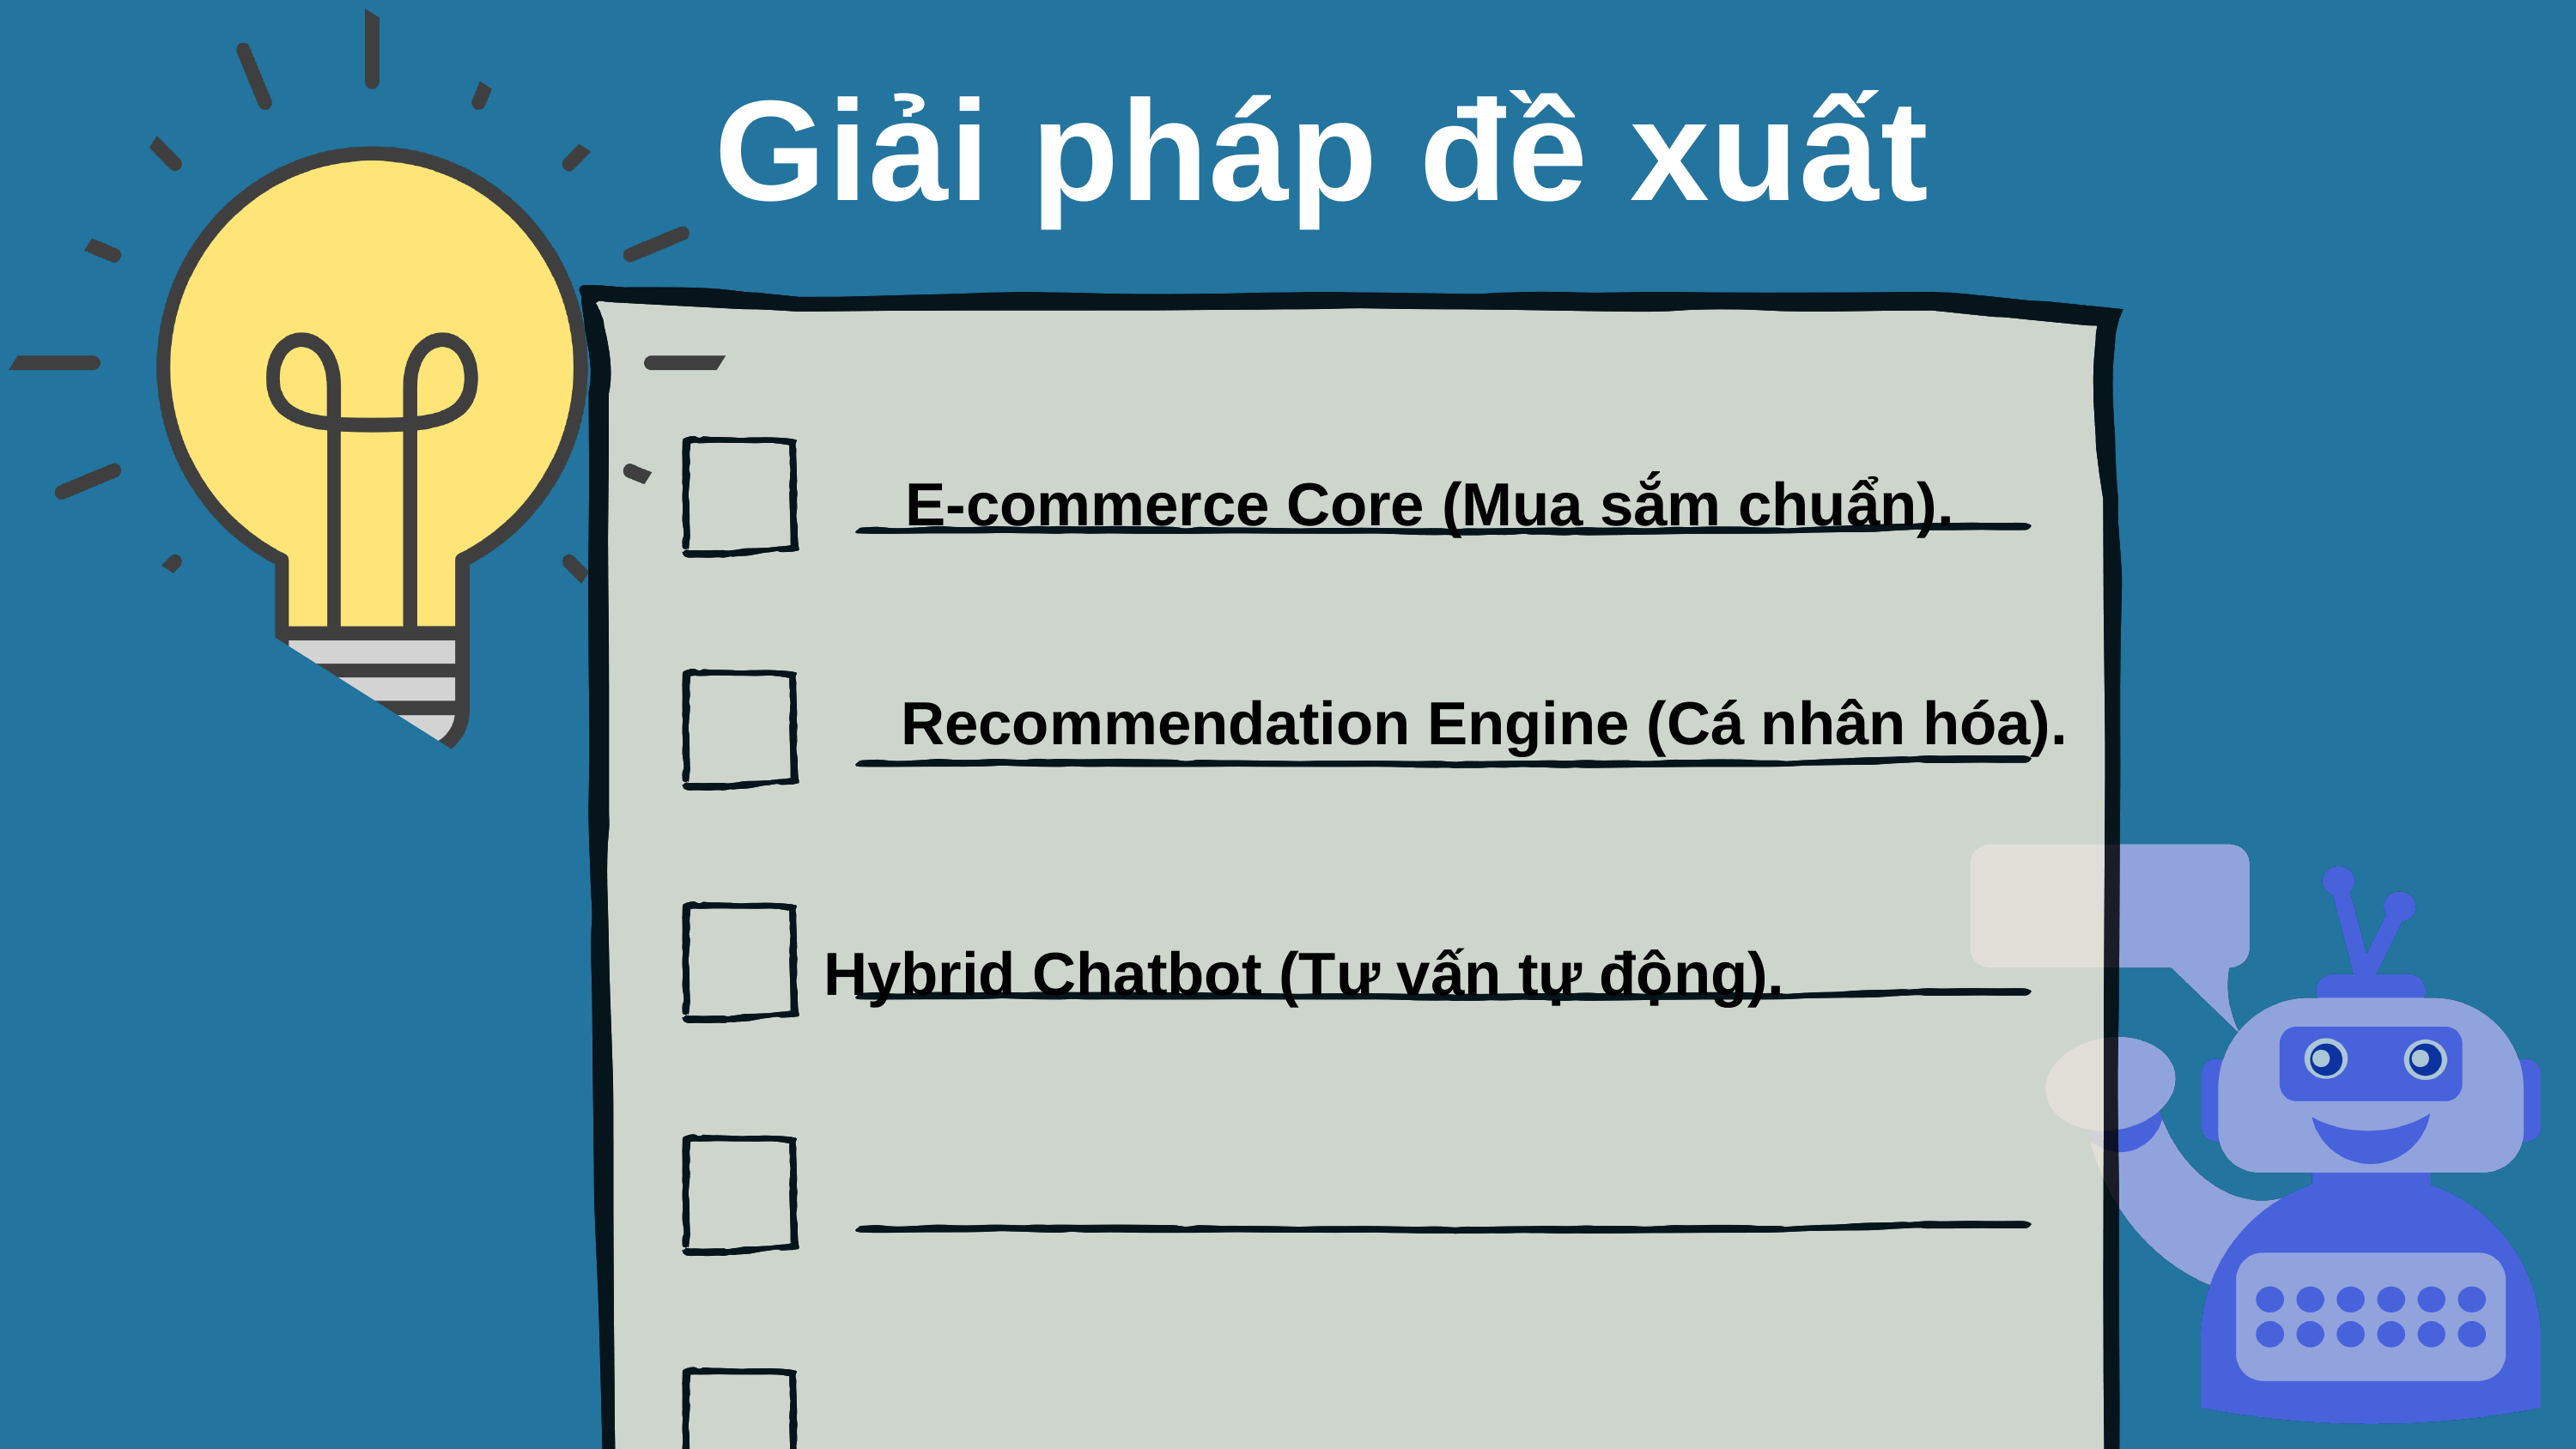

Giải pháp đề xuất

E-commerce Core (Mua sắm chuẩn).
Recommendation Engine (Cá nhân hóa).

Hybrid Chatbot (Tư vấn tự động).